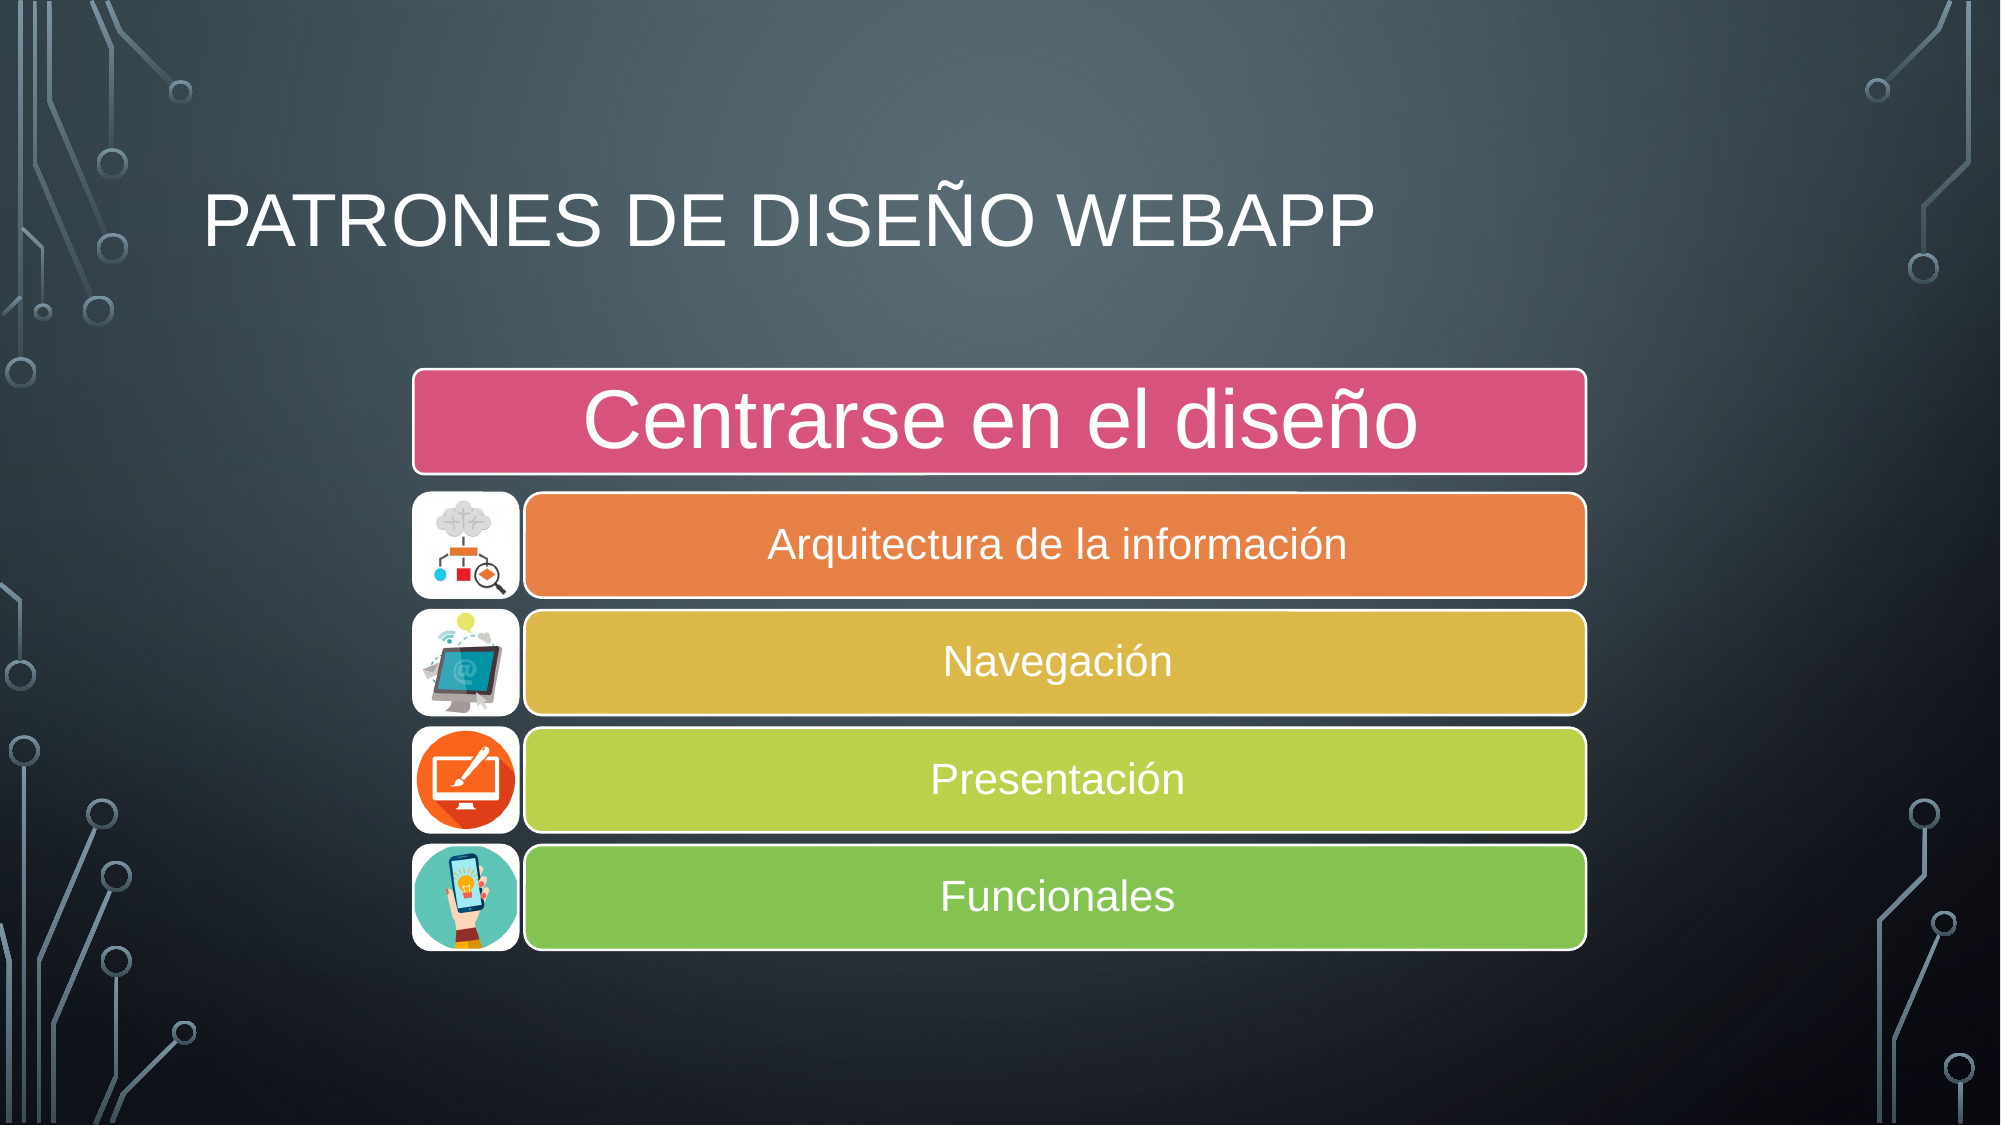

# Patrones de Diseño Webapp
Centrarse en el diseño
Arquitectura de la información
Navegación
Presentación
Funcionales